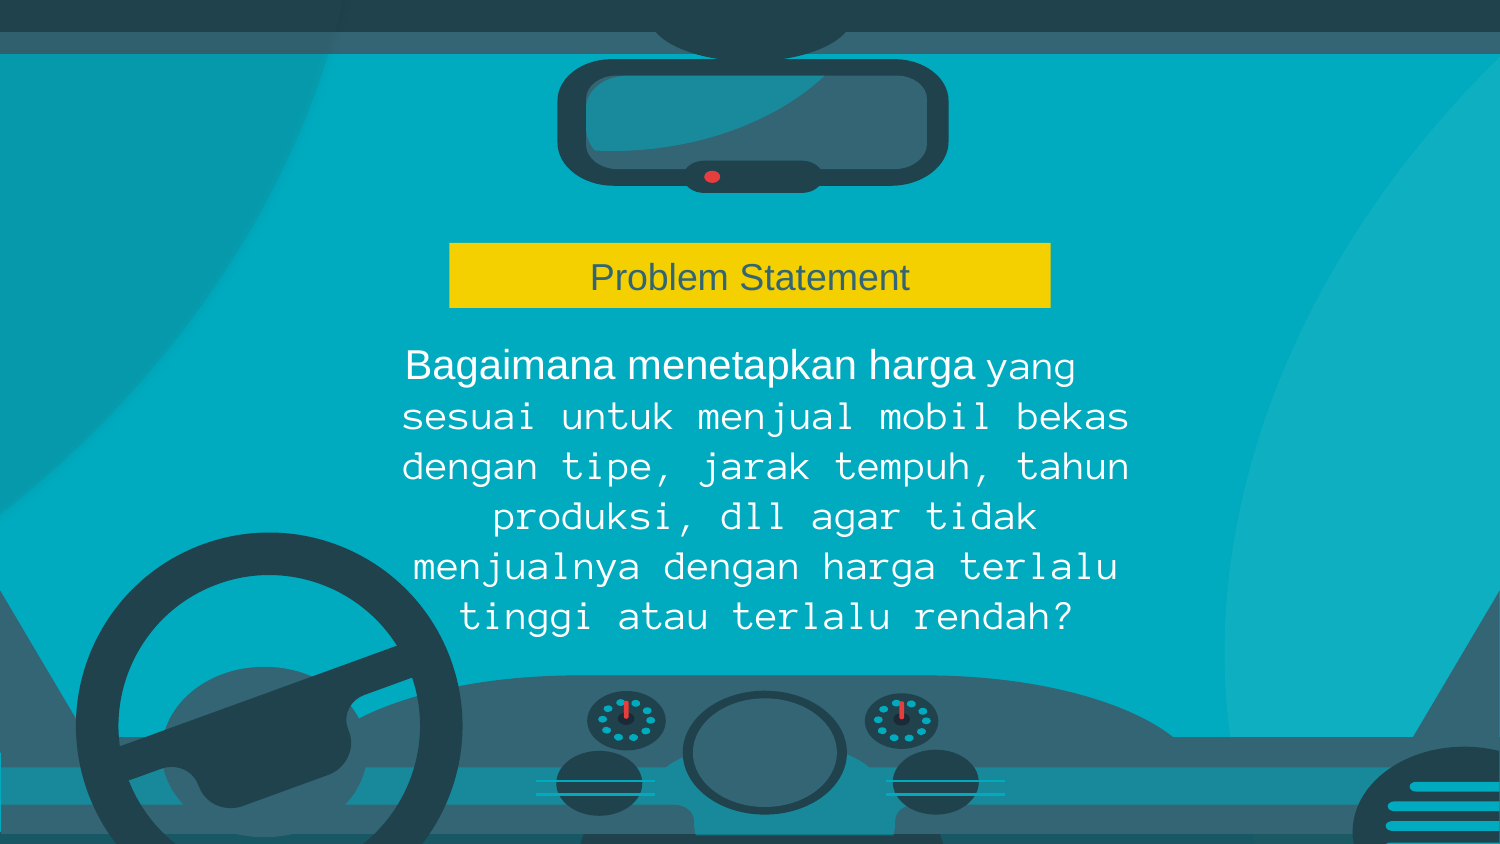

# Problem Statement
Bagaimana menetapkan harga yang sesuai untuk menjual mobil bekas dengan tipe, jarak tempuh, tahun produksi, dll agar tidak menjualnya dengan harga terlalu tinggi atau terlalu rendah?